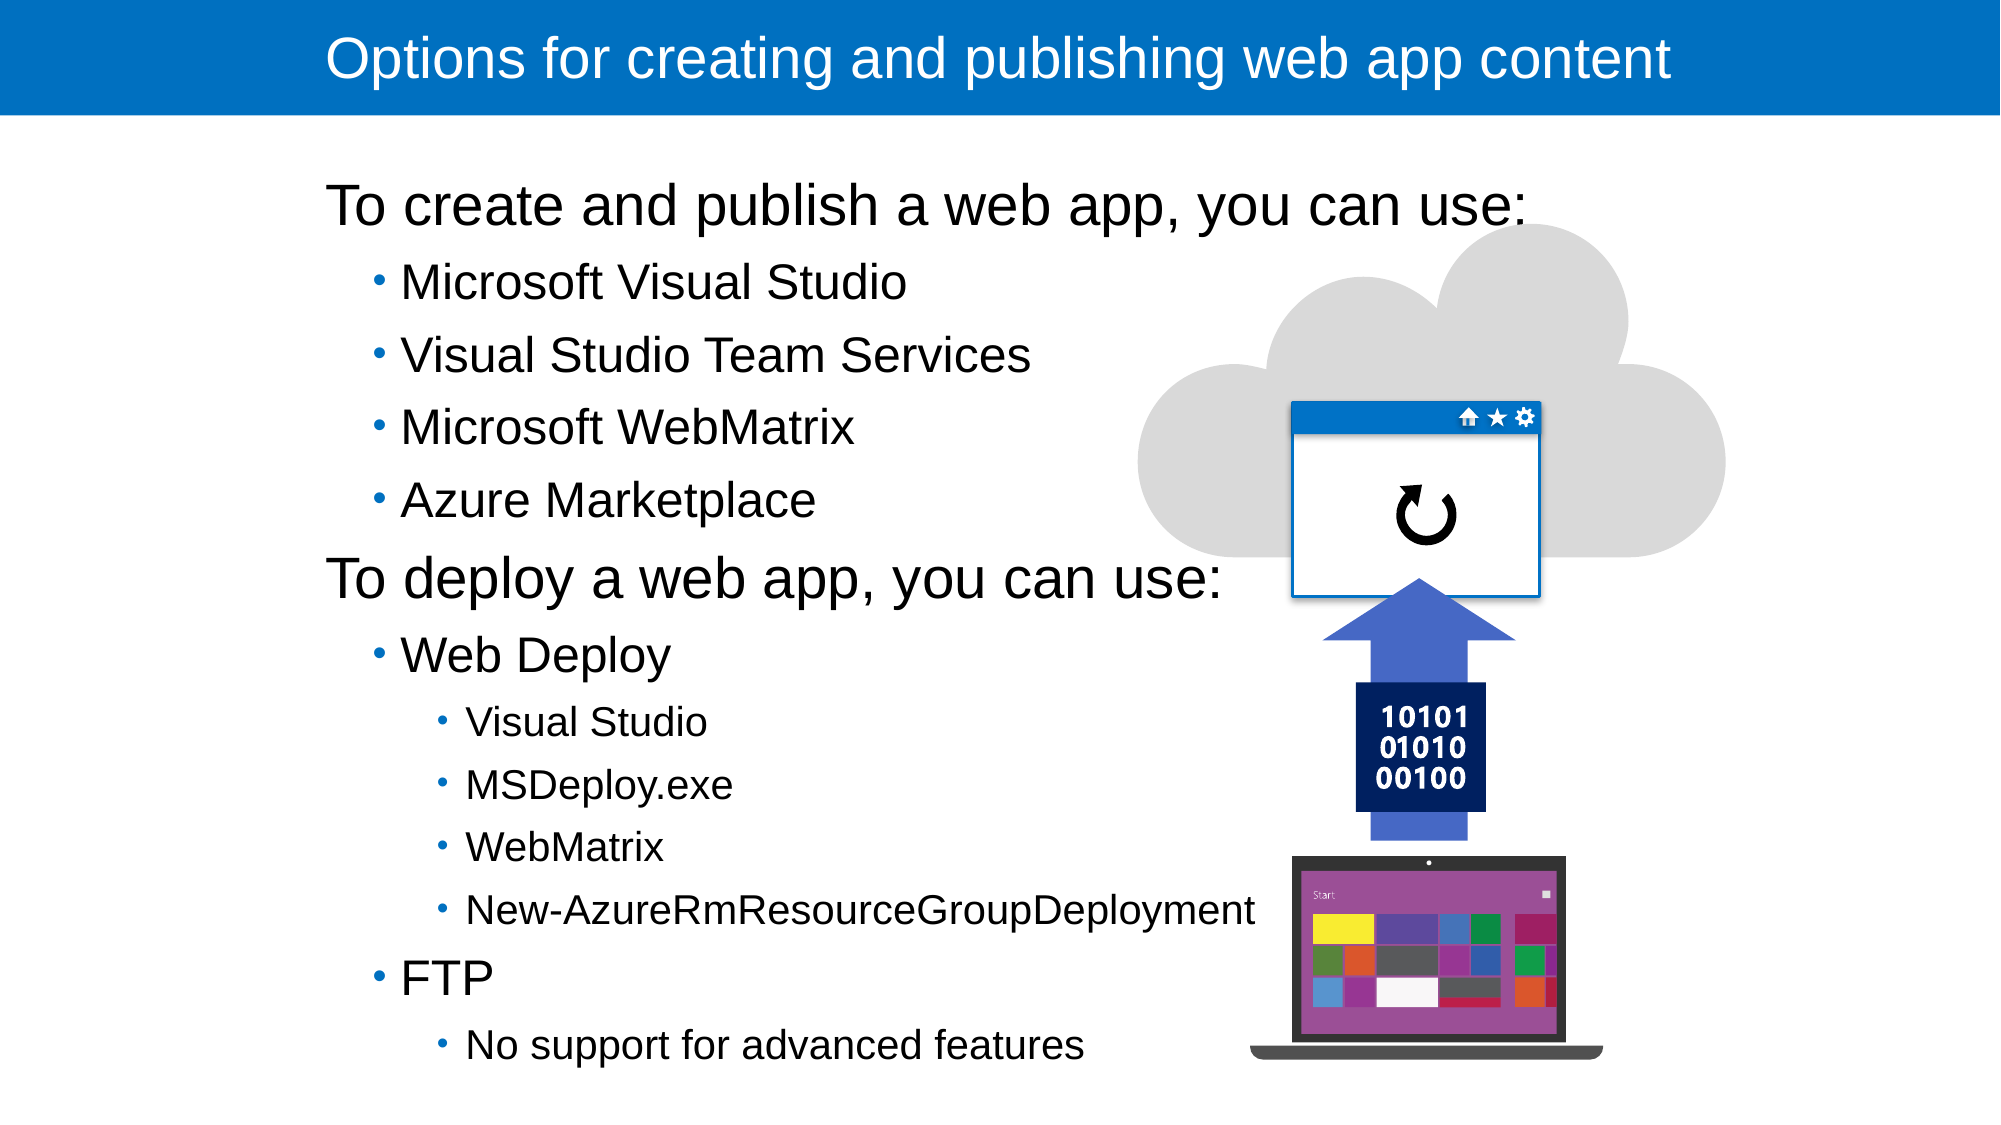

# Options for creating and publishing web app content
To create and publish a web app, you can use:
Microsoft Visual Studio
Visual Studio Team Services
Microsoft WebMatrix
Azure Marketplace
To deploy a web app, you can use:
Web Deploy
Visual Studio
MSDeploy.exe
WebMatrix
New-AzureRmResourceGroupDeployment
FTP
No support for advanced features